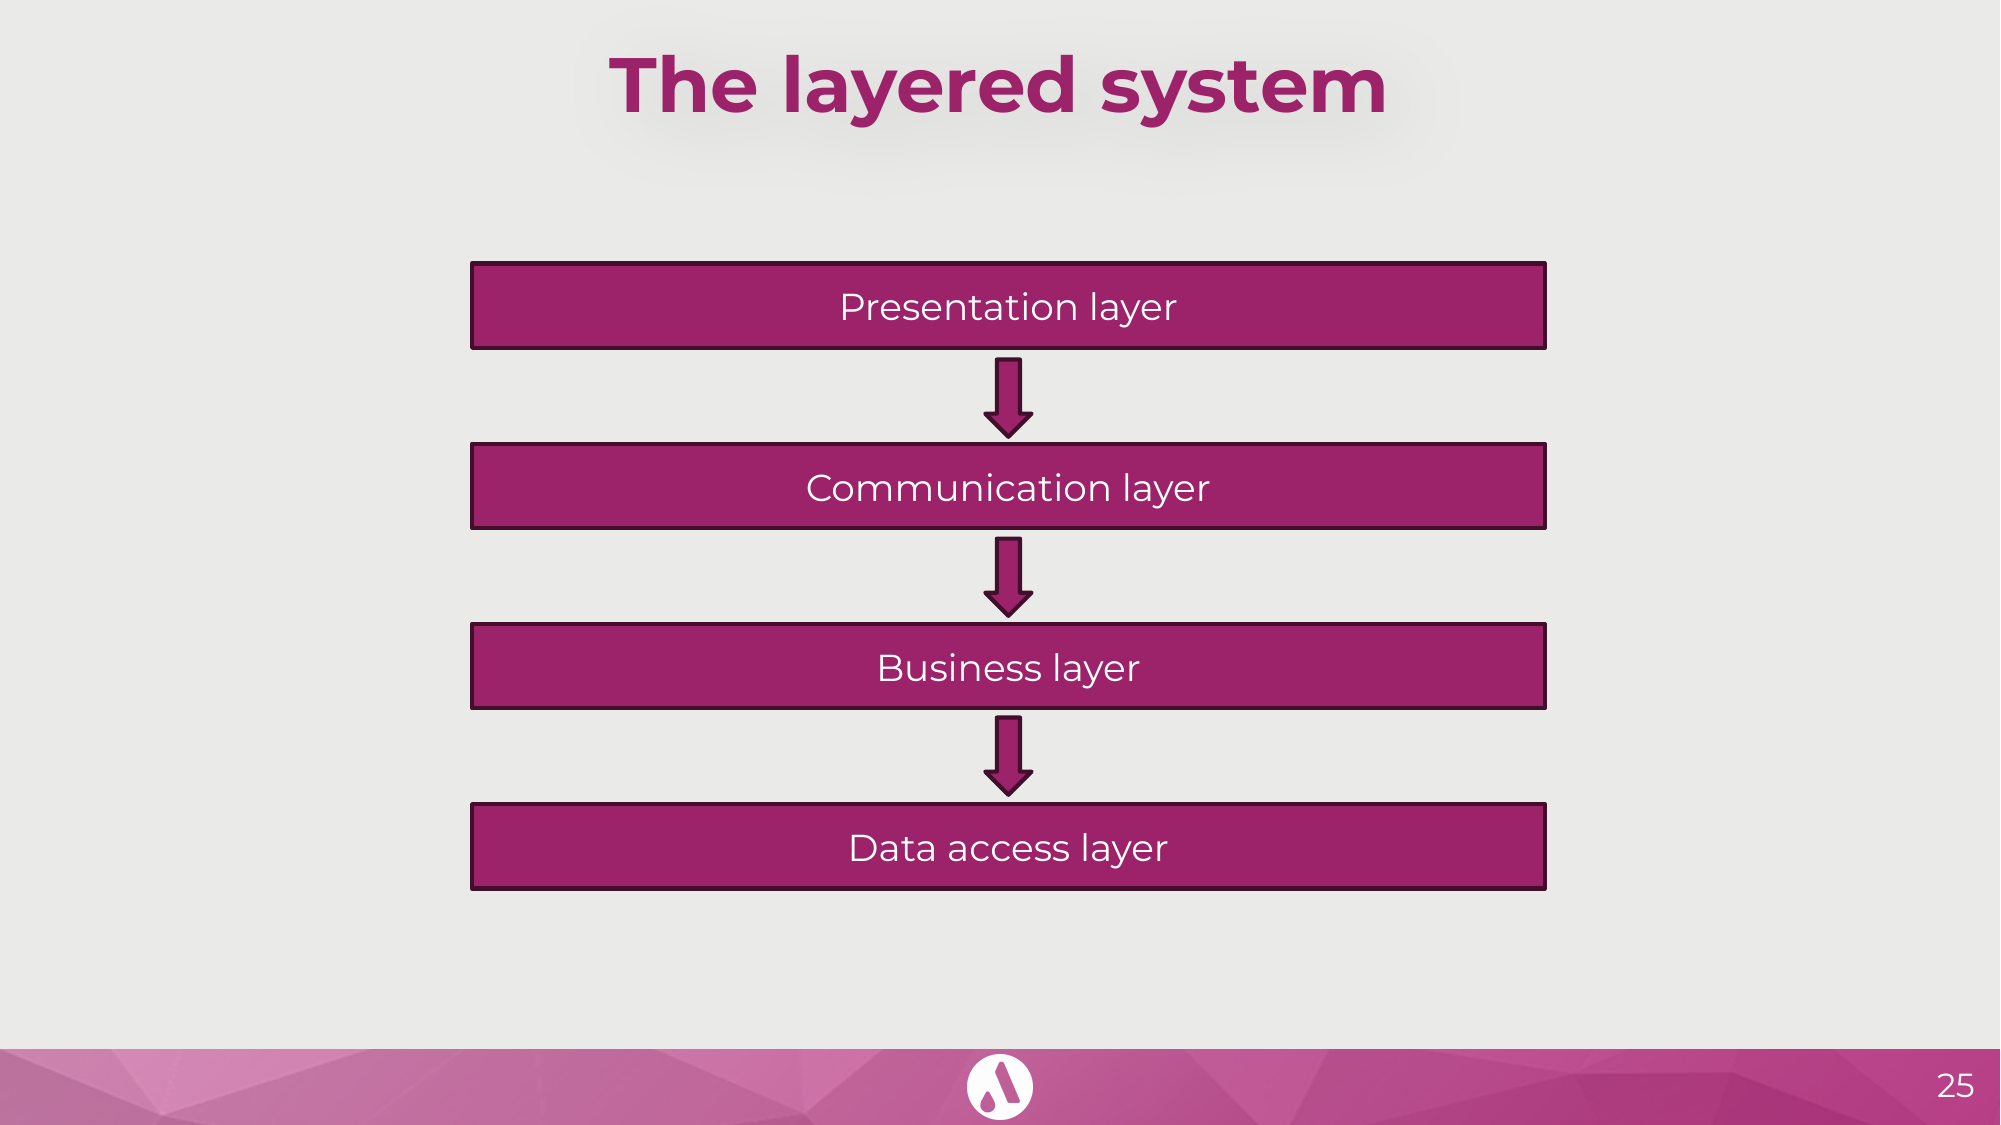

# The layered system
Presentation layer

Communication layer

Business layer

Data access layer
25